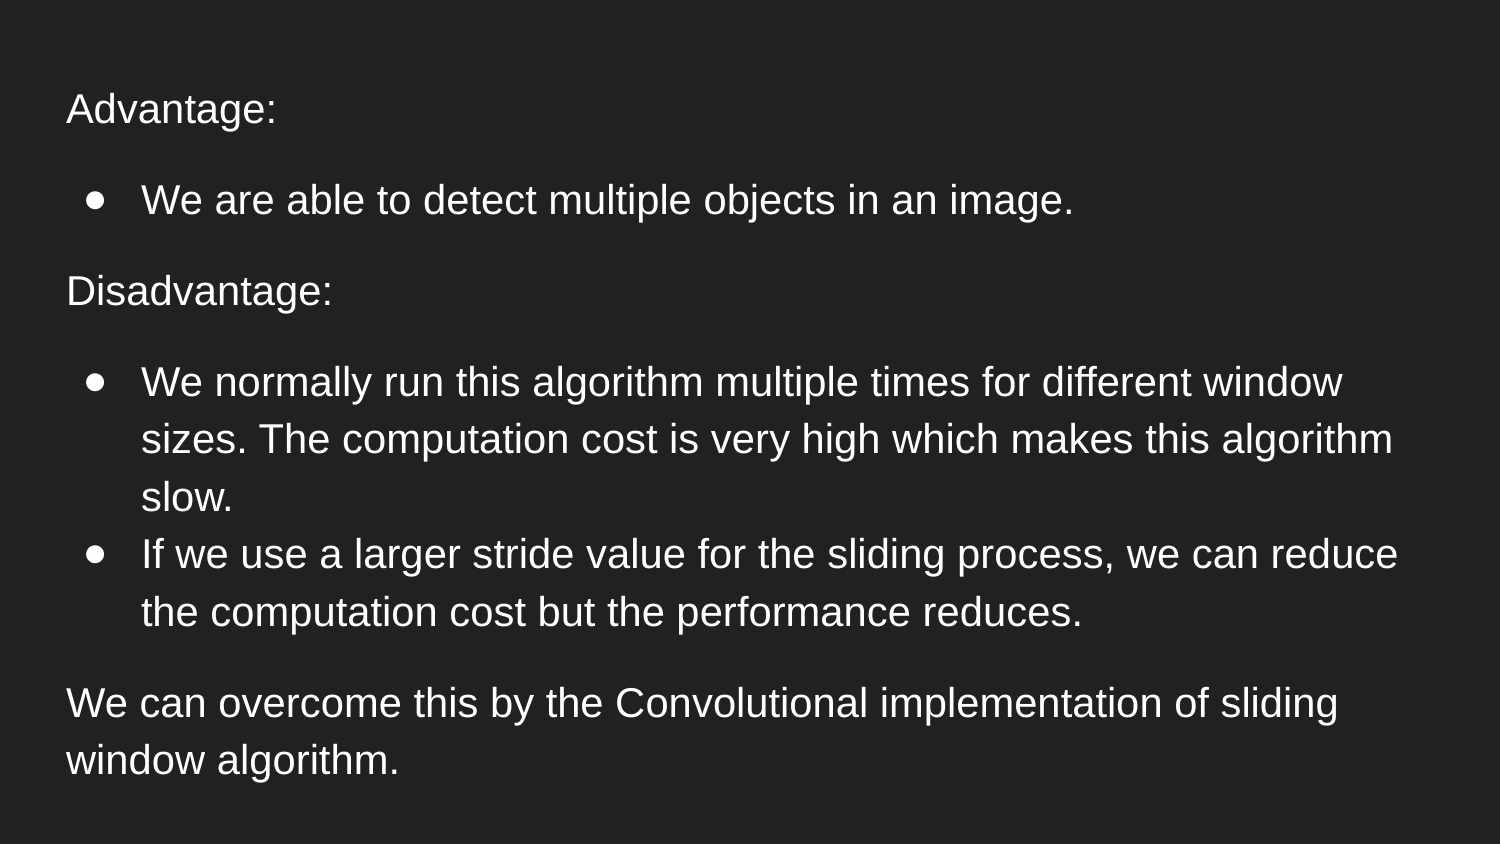

Advantage:
We are able to detect multiple objects in an image.
Disadvantage:
We normally run this algorithm multiple times for different window sizes. The computation cost is very high which makes this algorithm slow.
If we use a larger stride value for the sliding process, we can reduce the computation cost but the performance reduces.
We can overcome this by the Convolutional implementation of sliding window algorithm.